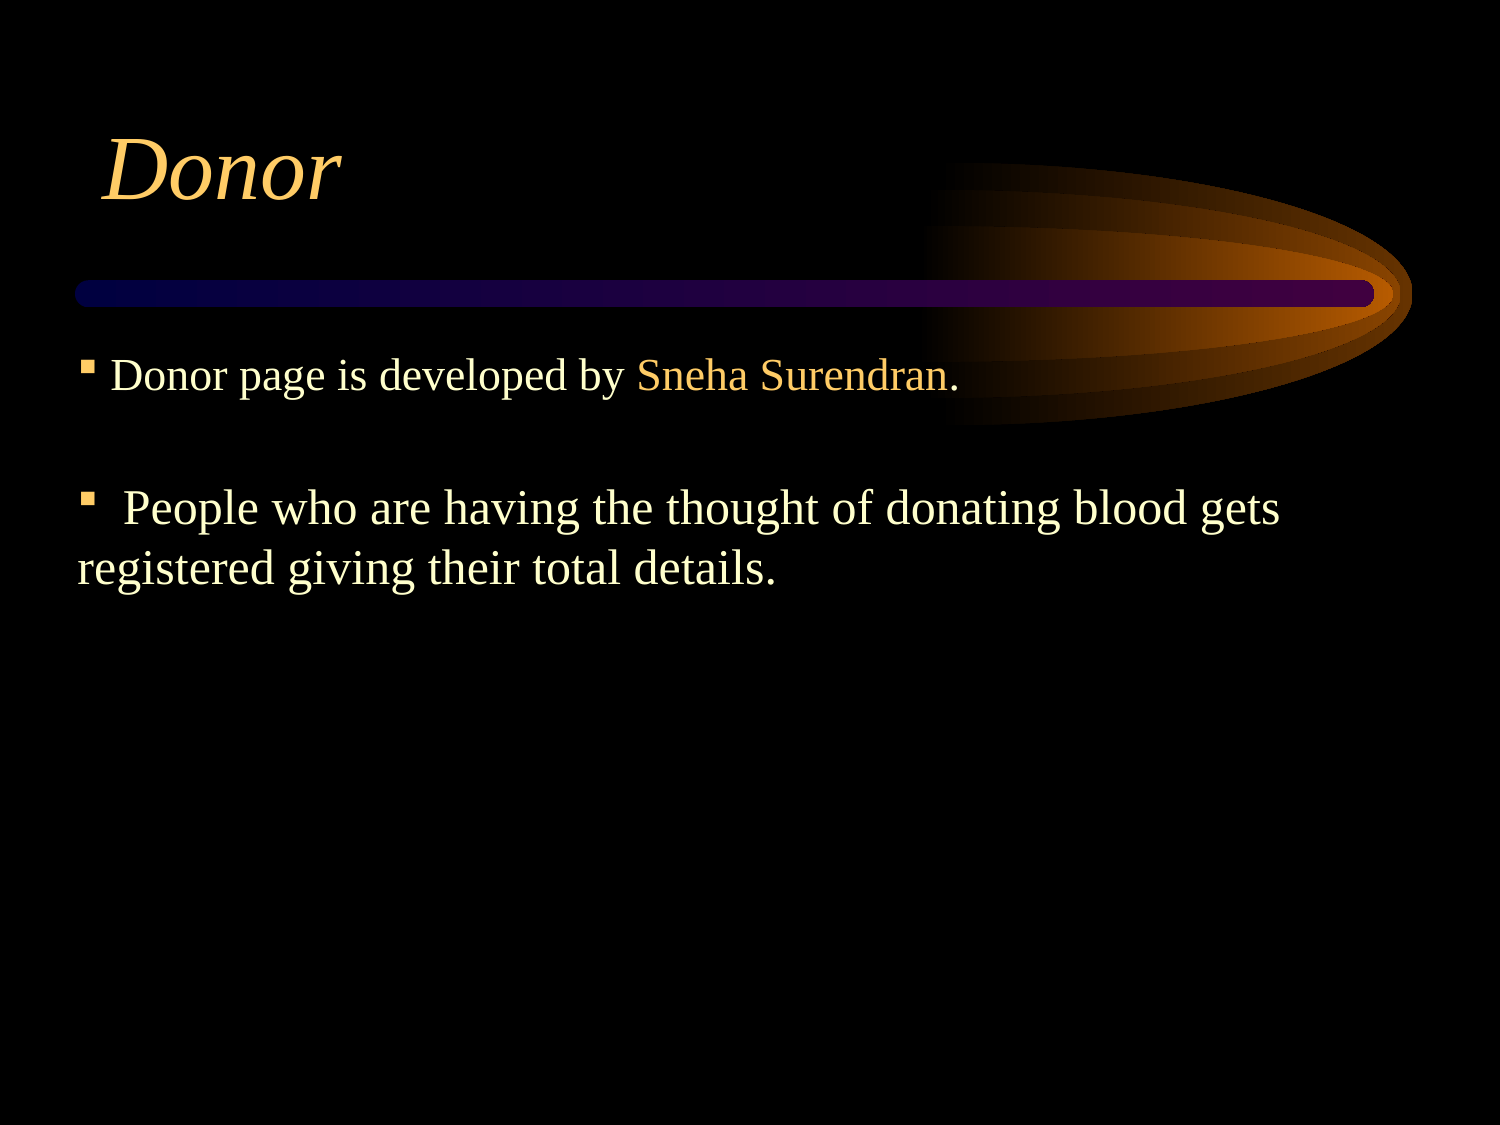

# Donor
 Donor page is developed by Sneha Surendran.

  People who are having the thought of donating blood gets   registered giving their total details.